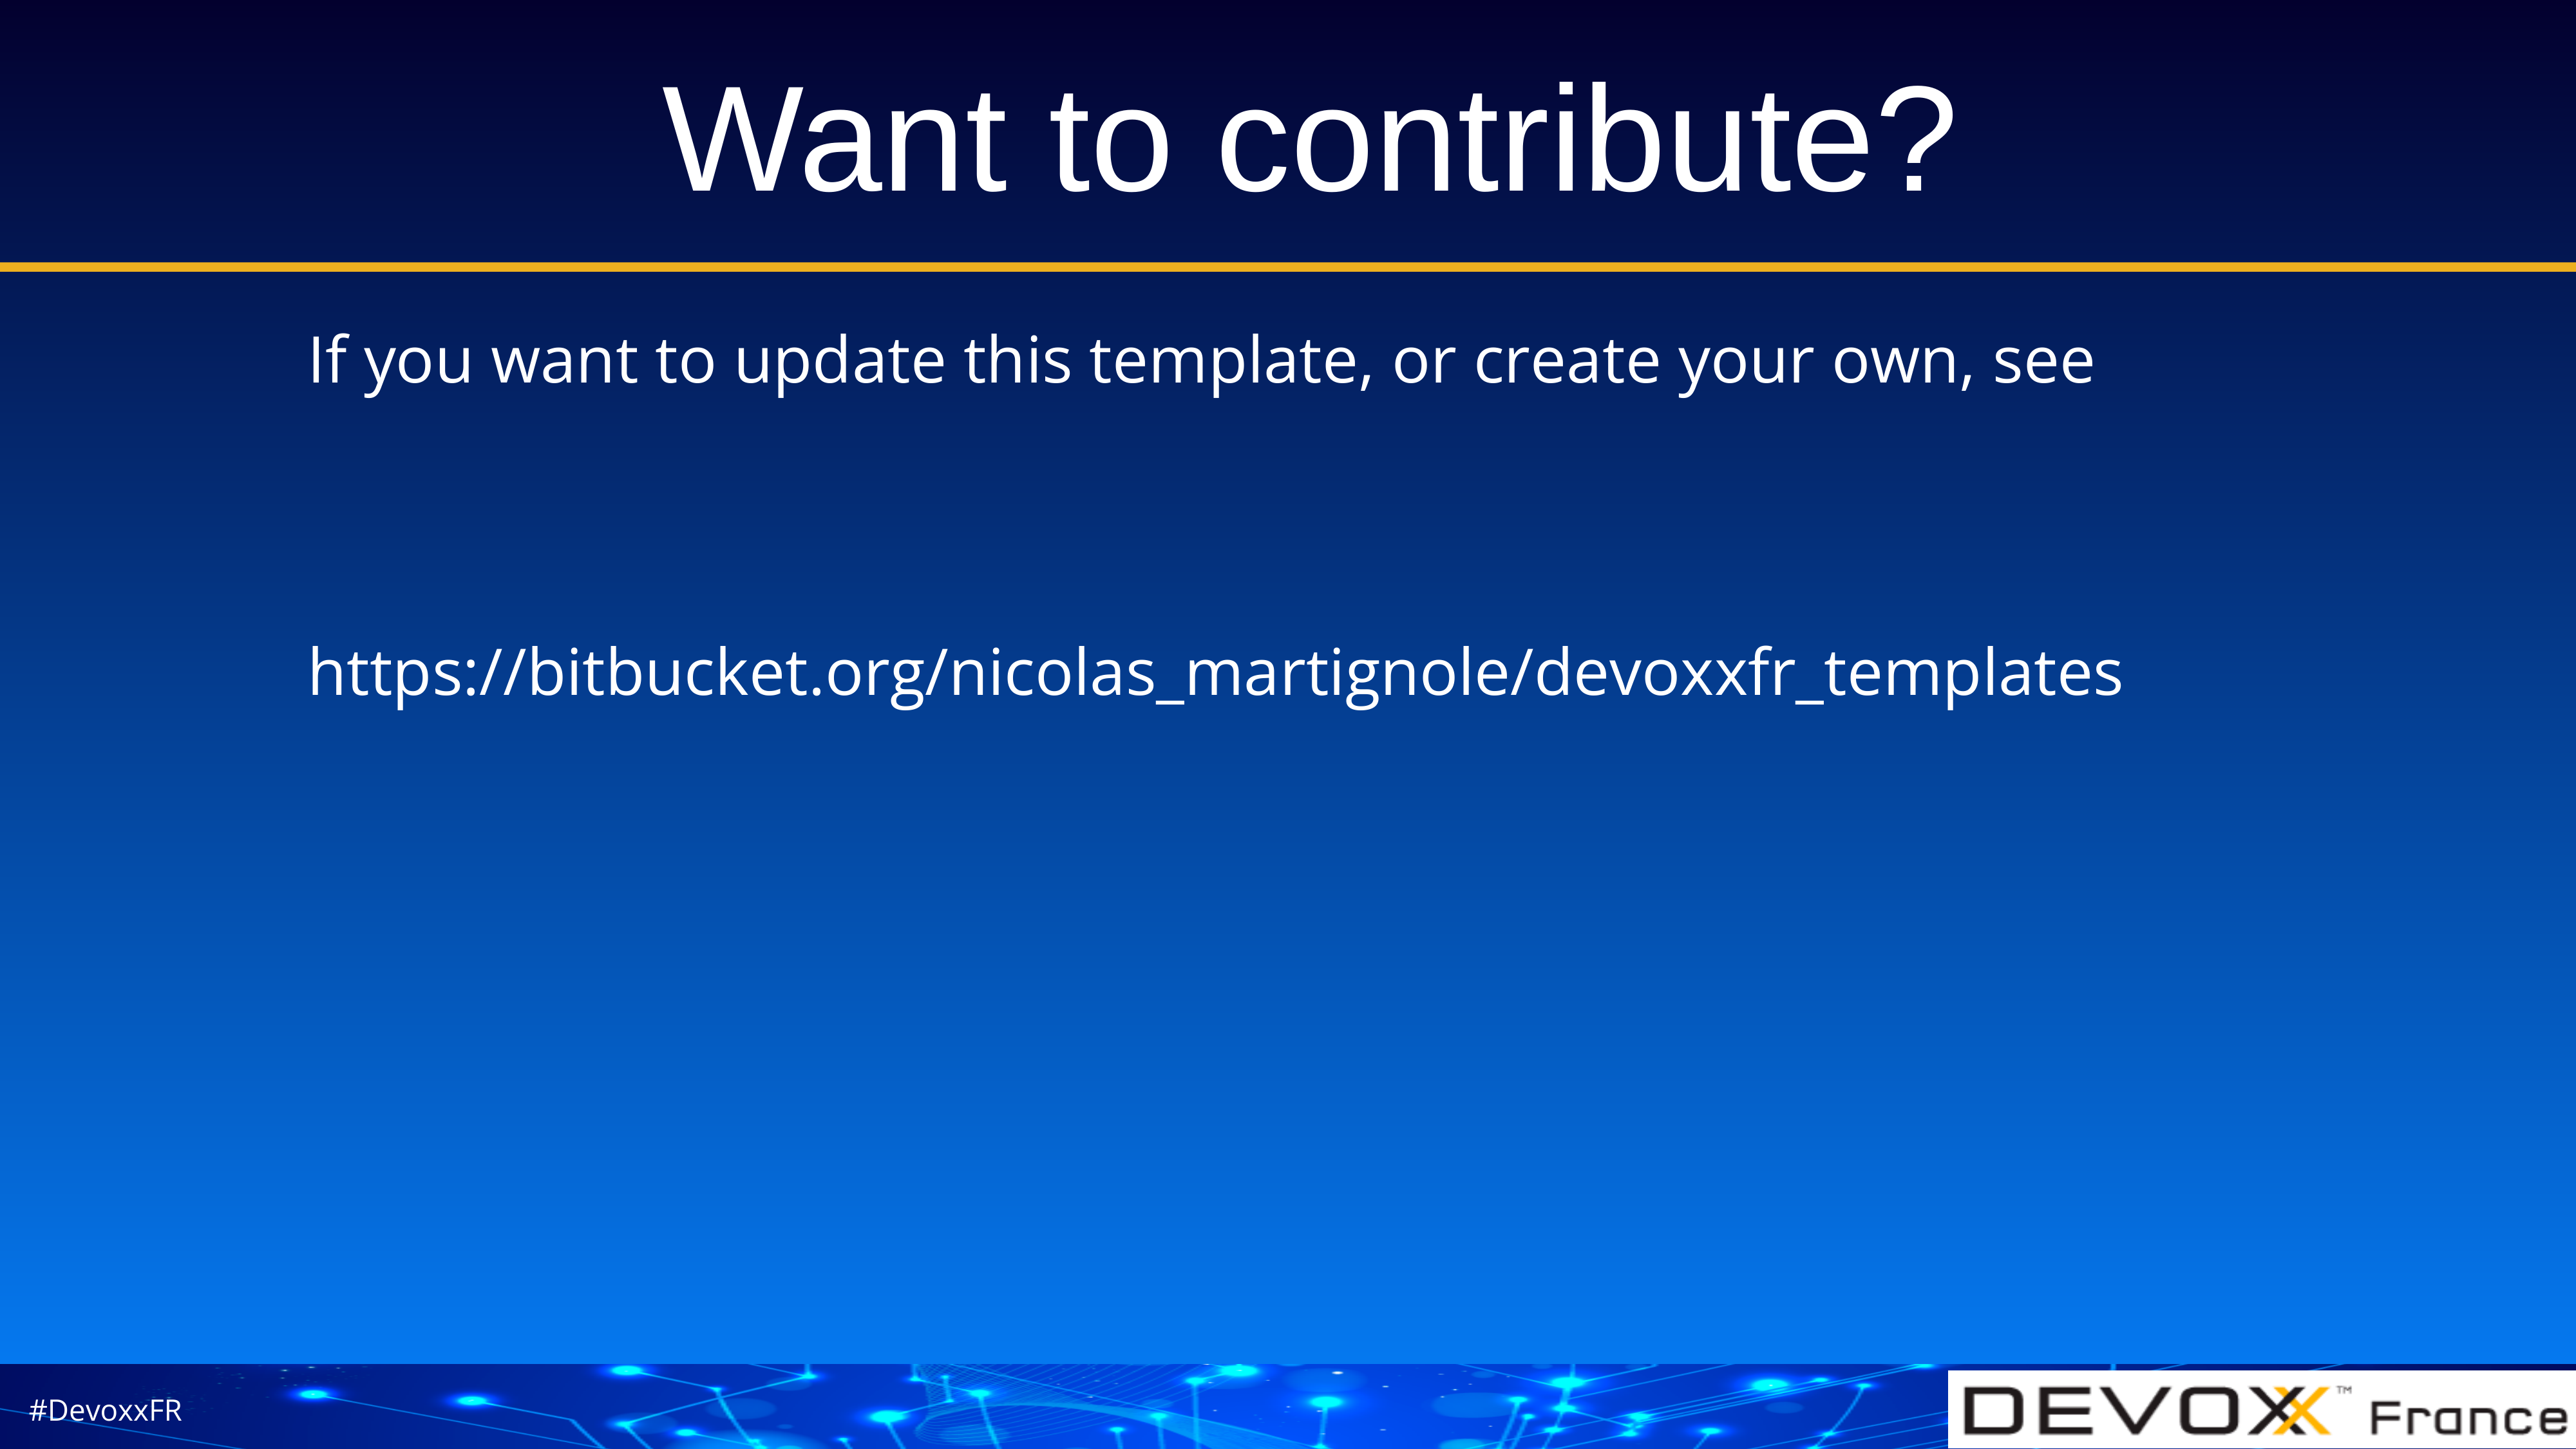

# Want to contribute?
If you want to update this template, or create your own, see

https://bitbucket.org/nicolas_martignole/devoxxfr_templates